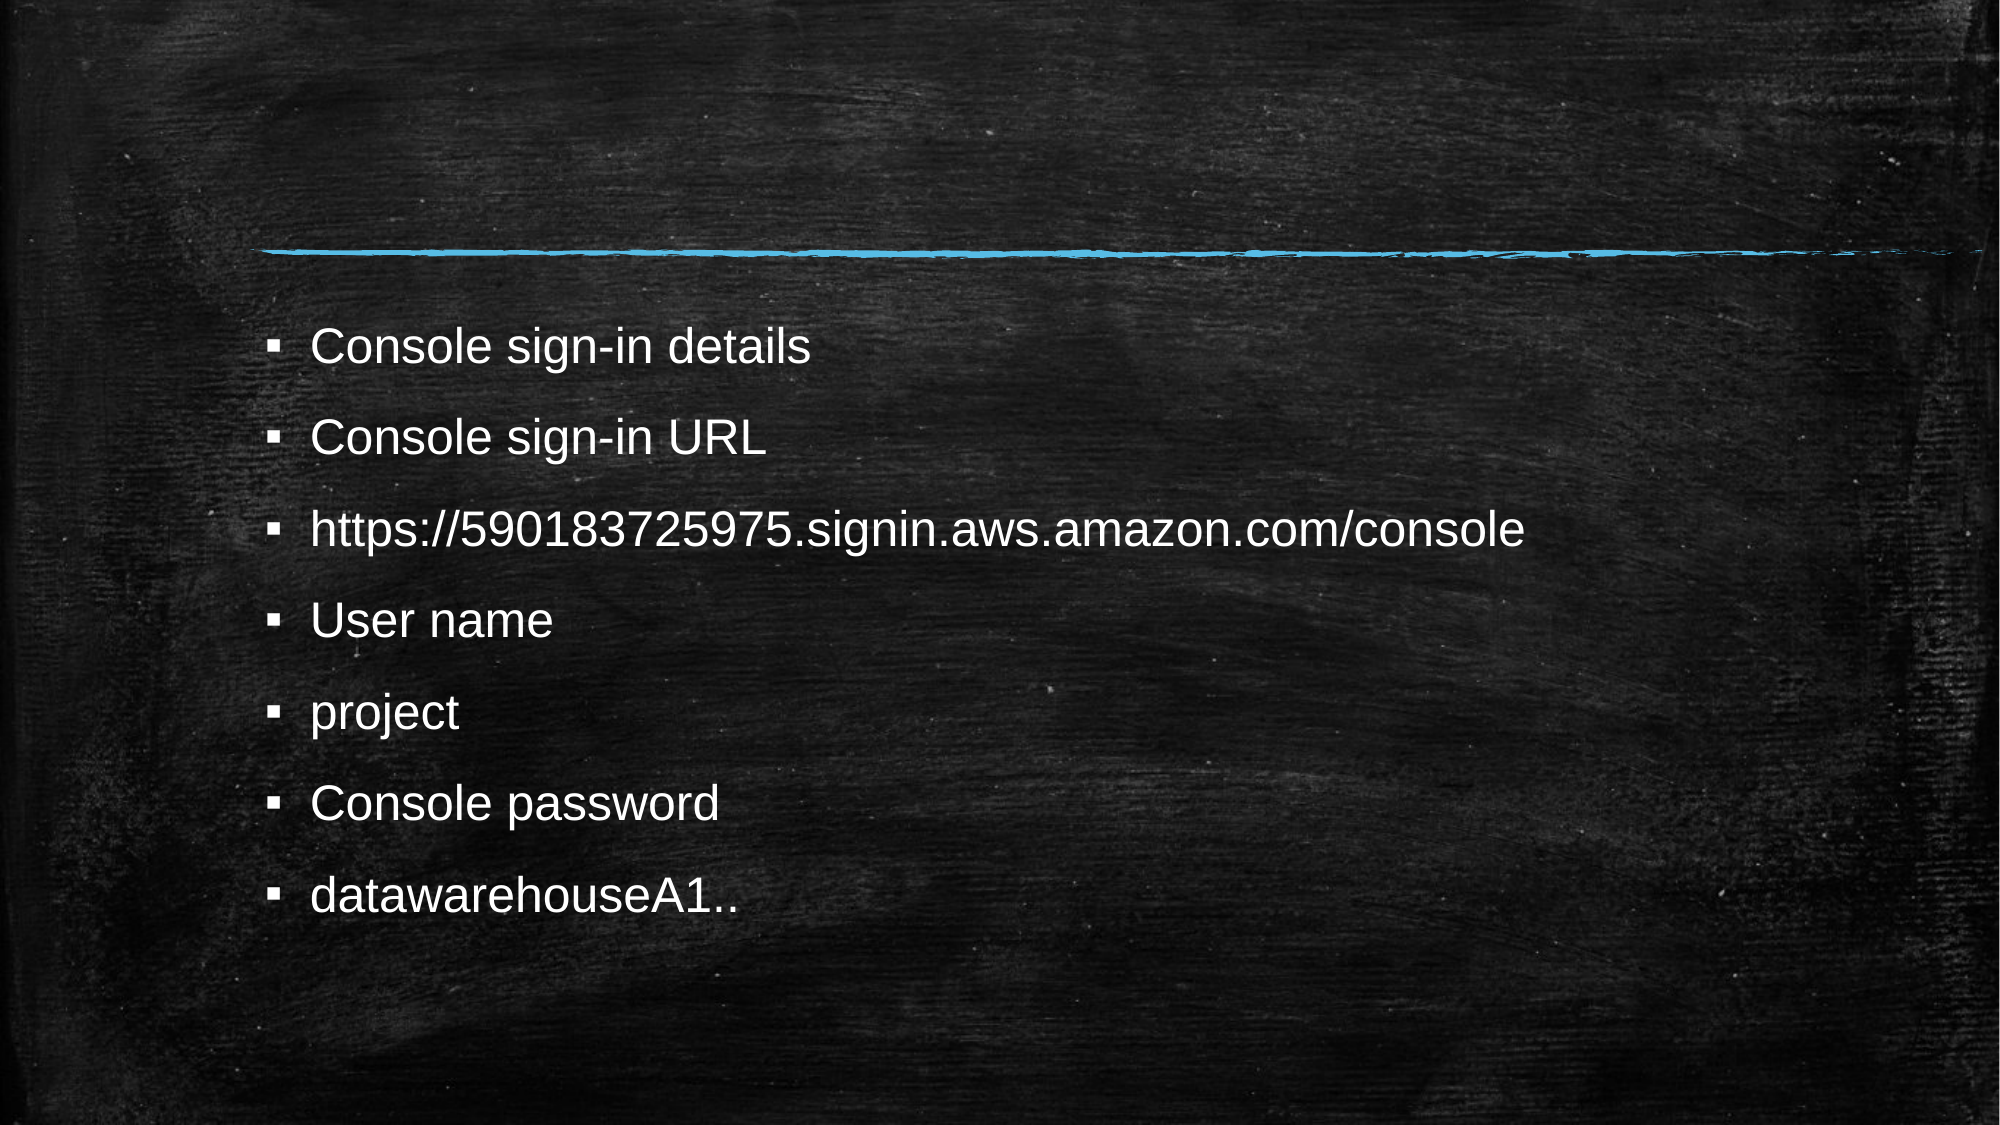

Console sign-in details
Console sign-in URL
https://590183725975.signin.aws.amazon.com/console
User name
project
Console password
datawarehouseA1..